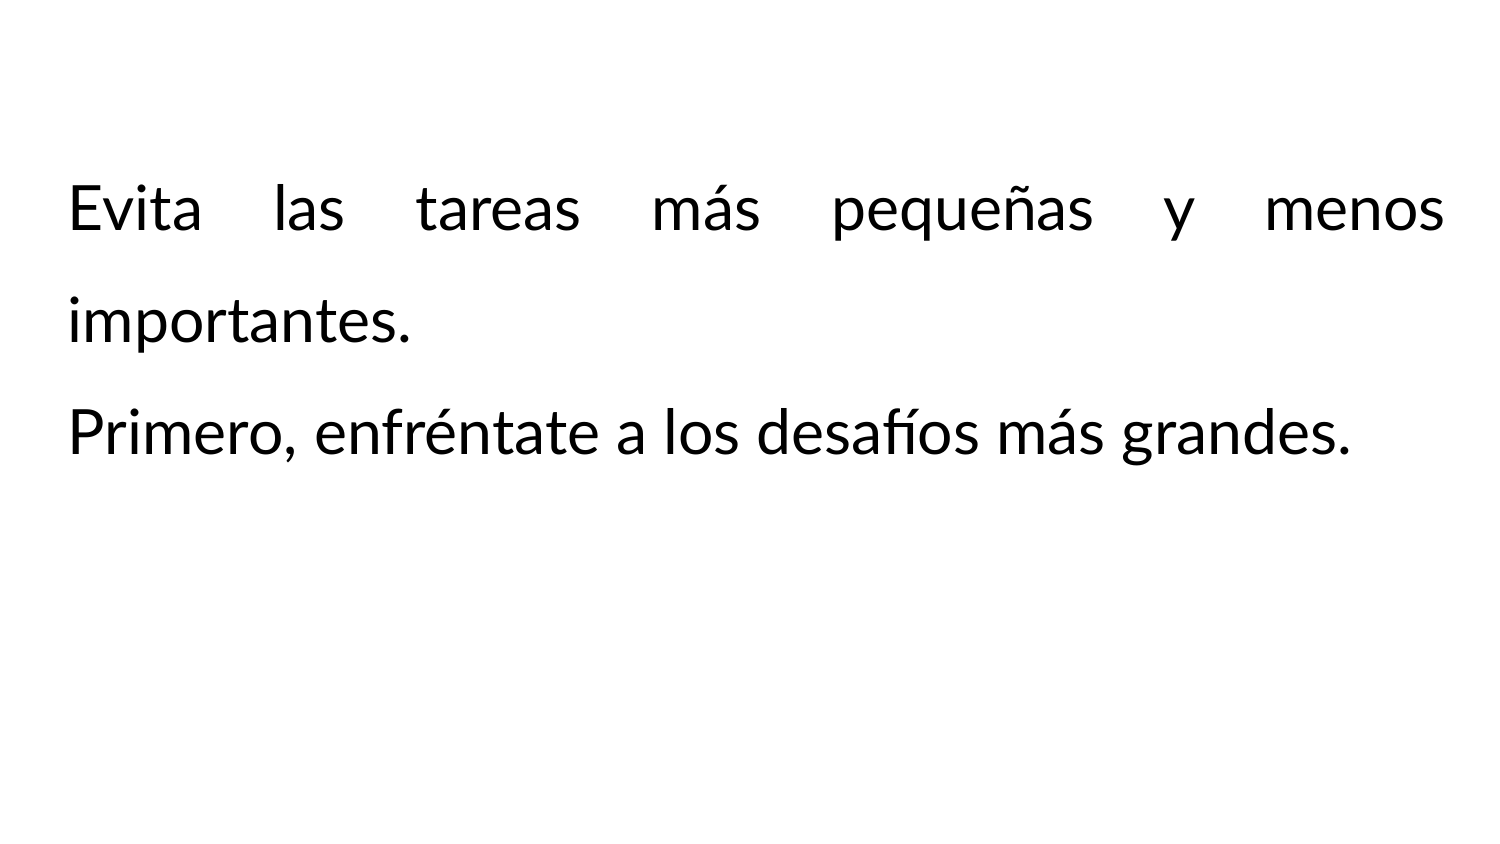

Evita las tareas más pequeñas y menos importantes.
Primero, enfréntate a los desafíos más grandes.